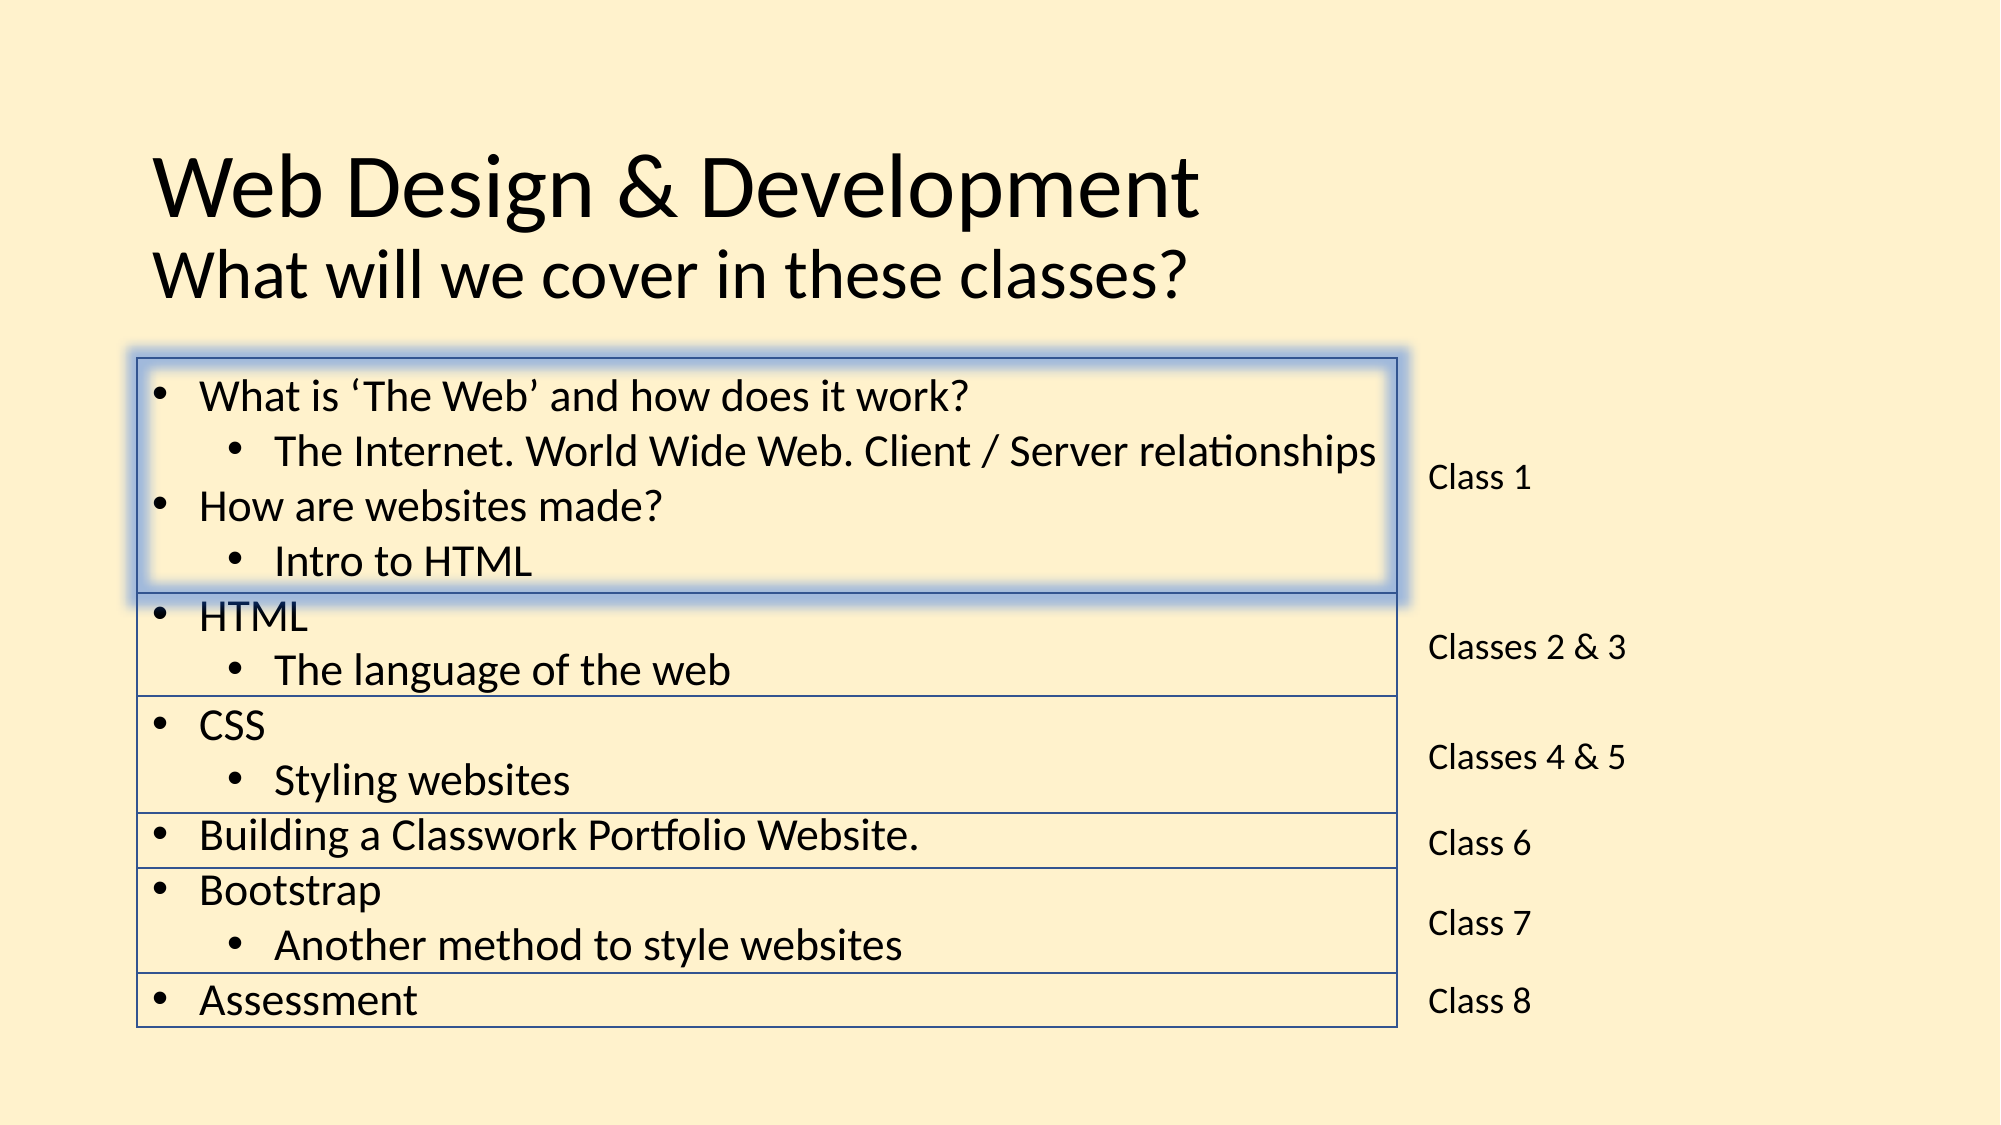

# Web Design & Development What will we cover in these classes?

What is ‘The Web’ and how does it work?
The Internet. World Wide Web. Client / Server relationships
How are websites made?
Intro to HTML
HTML
The language of the web
CSS
Styling websites
Building a Classwork Portfolio Website.
Bootstrap
Another method to style websites
Assessment
Class 1

Classes 2 & 3

Classes 4 & 5
Class 6

Class 7
Class 8